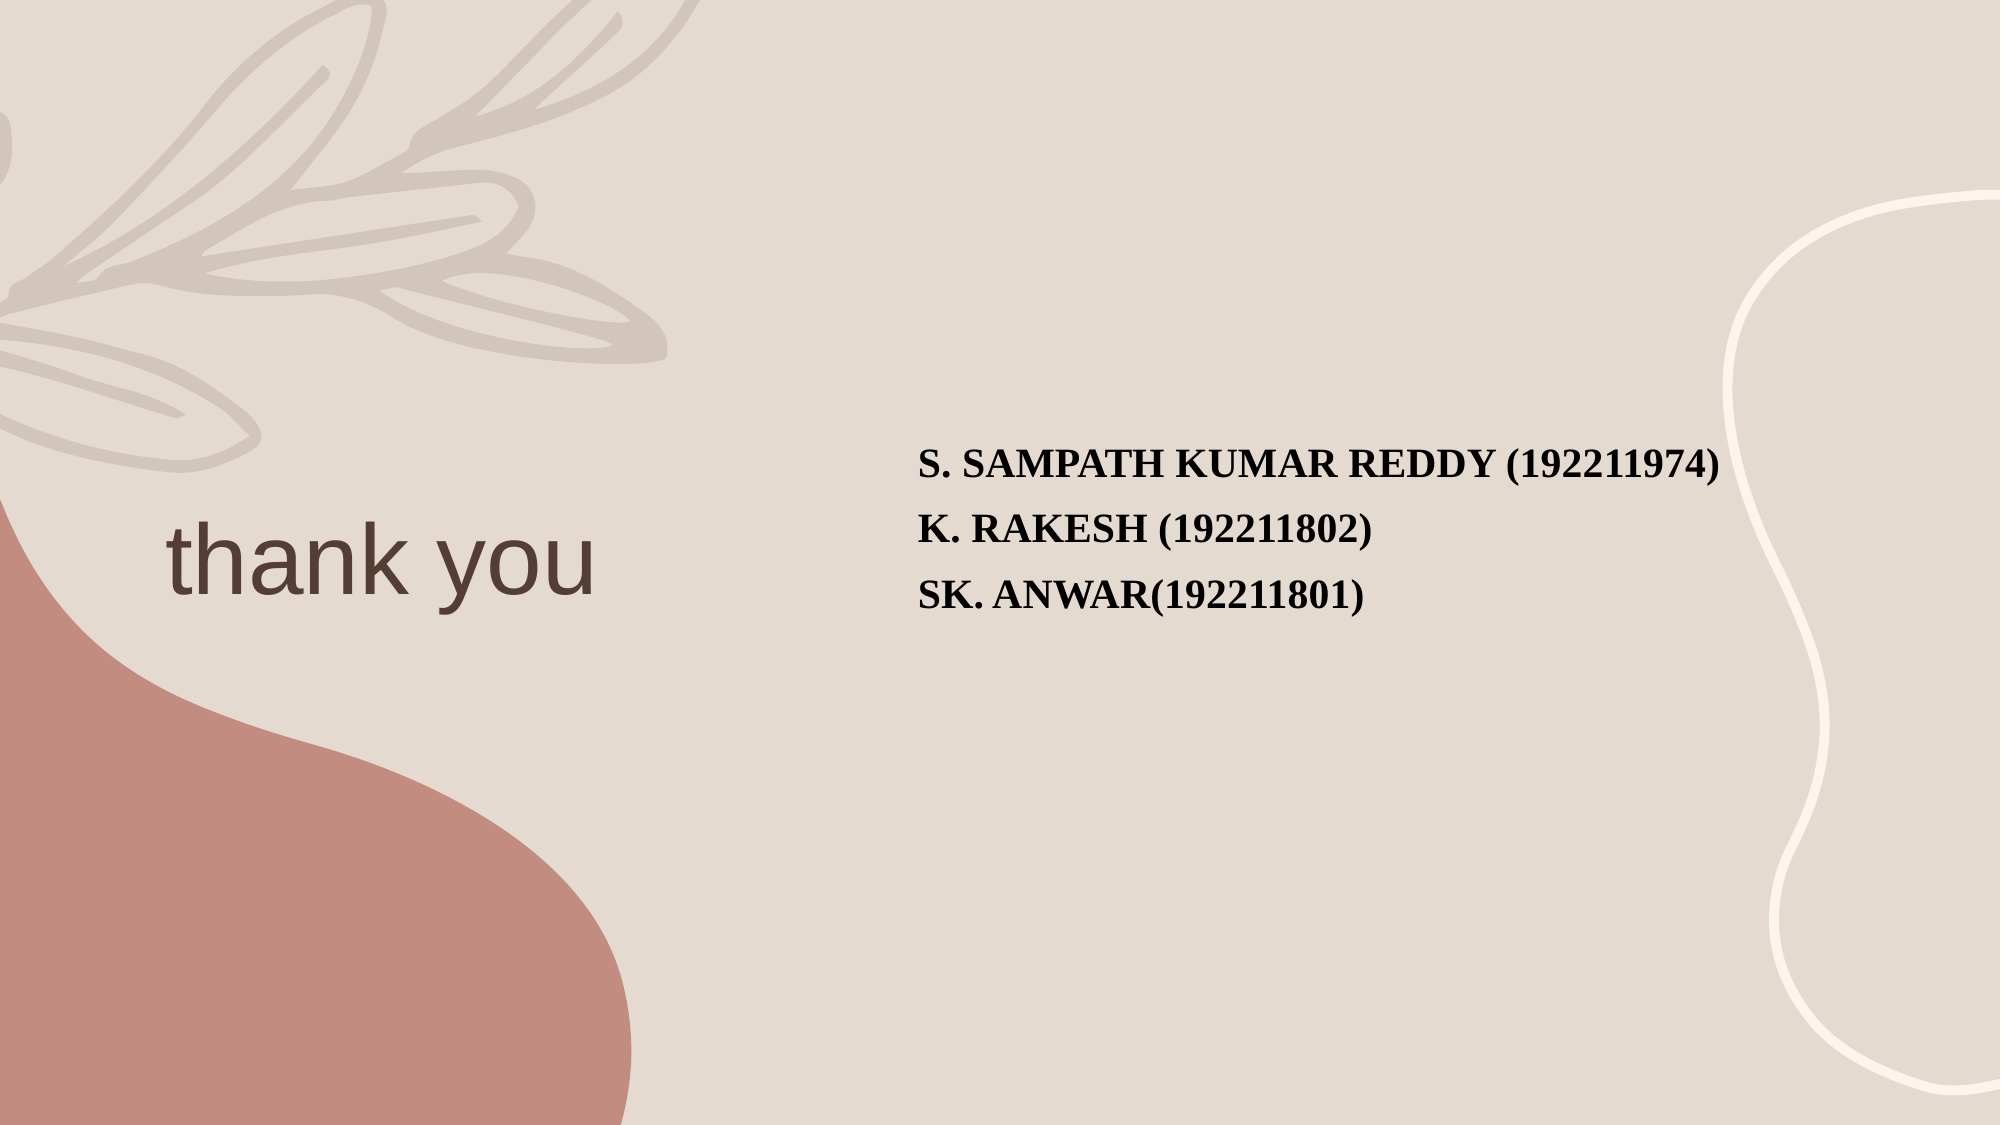

# thank you
S. Sampath Kumar Reddy (192211974)
K. Rakesh (192211802)
SK. Anwar(192211801)